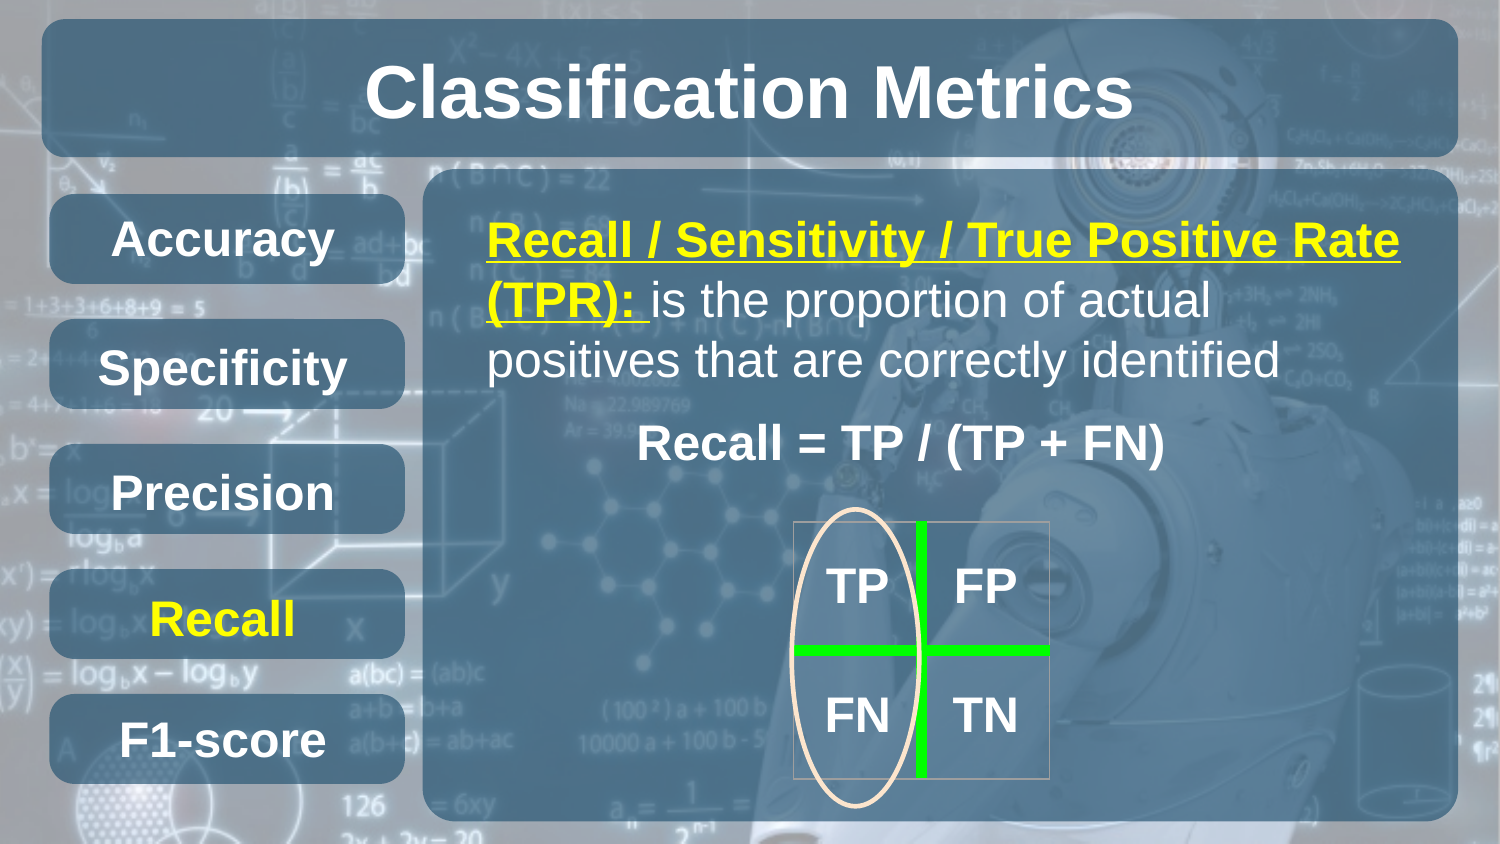

# Classification Metrics
Accuracy
Recall / Sensitivity / True Positive Rate (TPR): is the proportion of actual positives that are correctly identified

Recall = TP / (TP + FN)
Specificity
Precision

| TP | FP |
| --- | --- |
| FN | TN |
Recall
F1-score